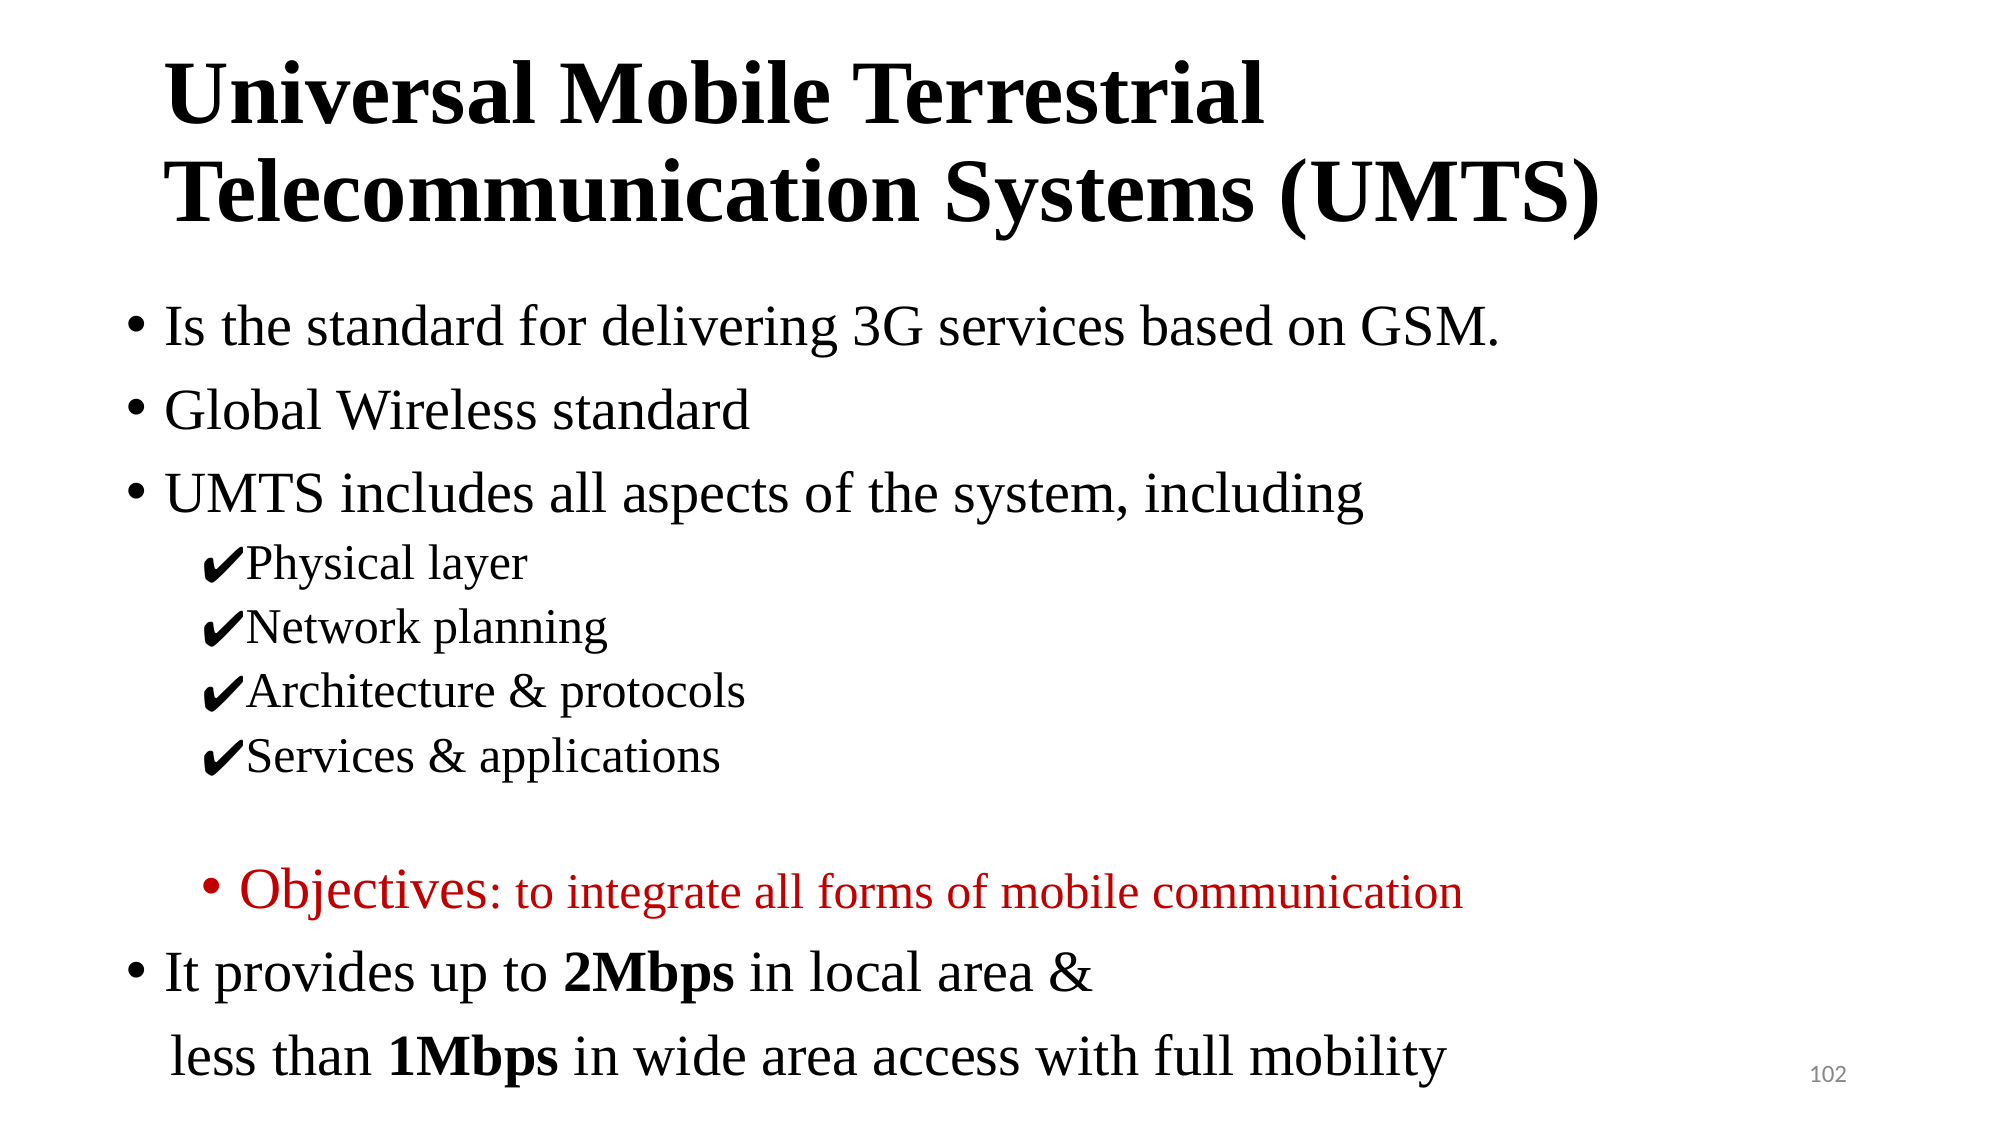

# Universal Mobile Terrestrial Telecommunication Systems (UMTS)
Is the standard for delivering 3G services based on GSM.
Global Wireless standard
UMTS includes all aspects of the system, including
Physical layer
Network planning
Architecture & protocols
Services & applications

Objectives: to integrate all forms of mobile communication
It provides up to 2Mbps in local area &
   less than 1Mbps in wide area access with full mobility
102